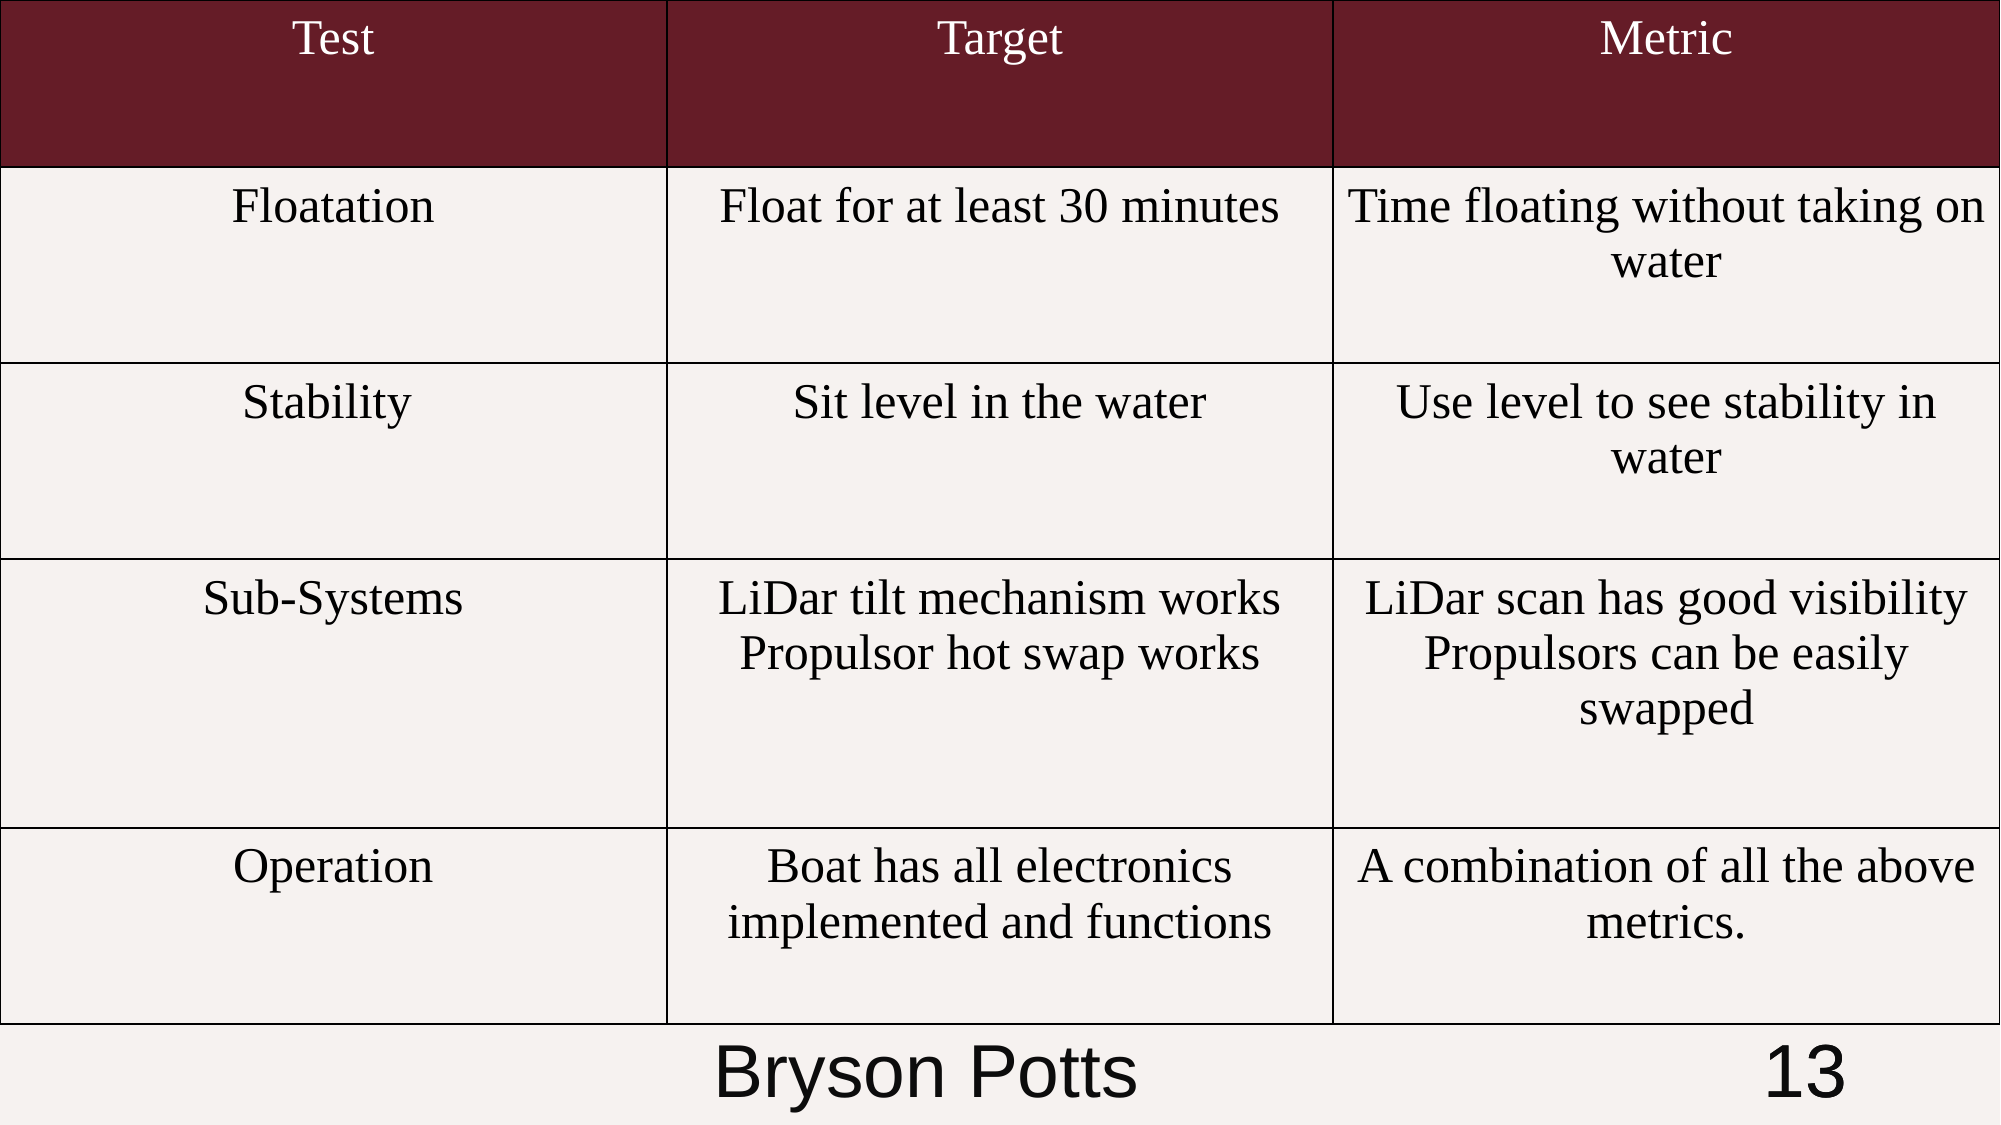

| Test | Target | Metric |
| --- | --- | --- |
| Floatation | Float for at least 30 minutes | Time floating without taking on water |
| Stability | Sit level in the water | Use level to see stability in water |
| Sub-Systems | LiDar tilt mechanism works Propulsor hot swap works | LiDar scan has good visibility Propulsors can be easily swapped |
| Operation | Boat has all electronics implemented and functions | A combination of all the above metrics. |

Bryson Potts					13
13